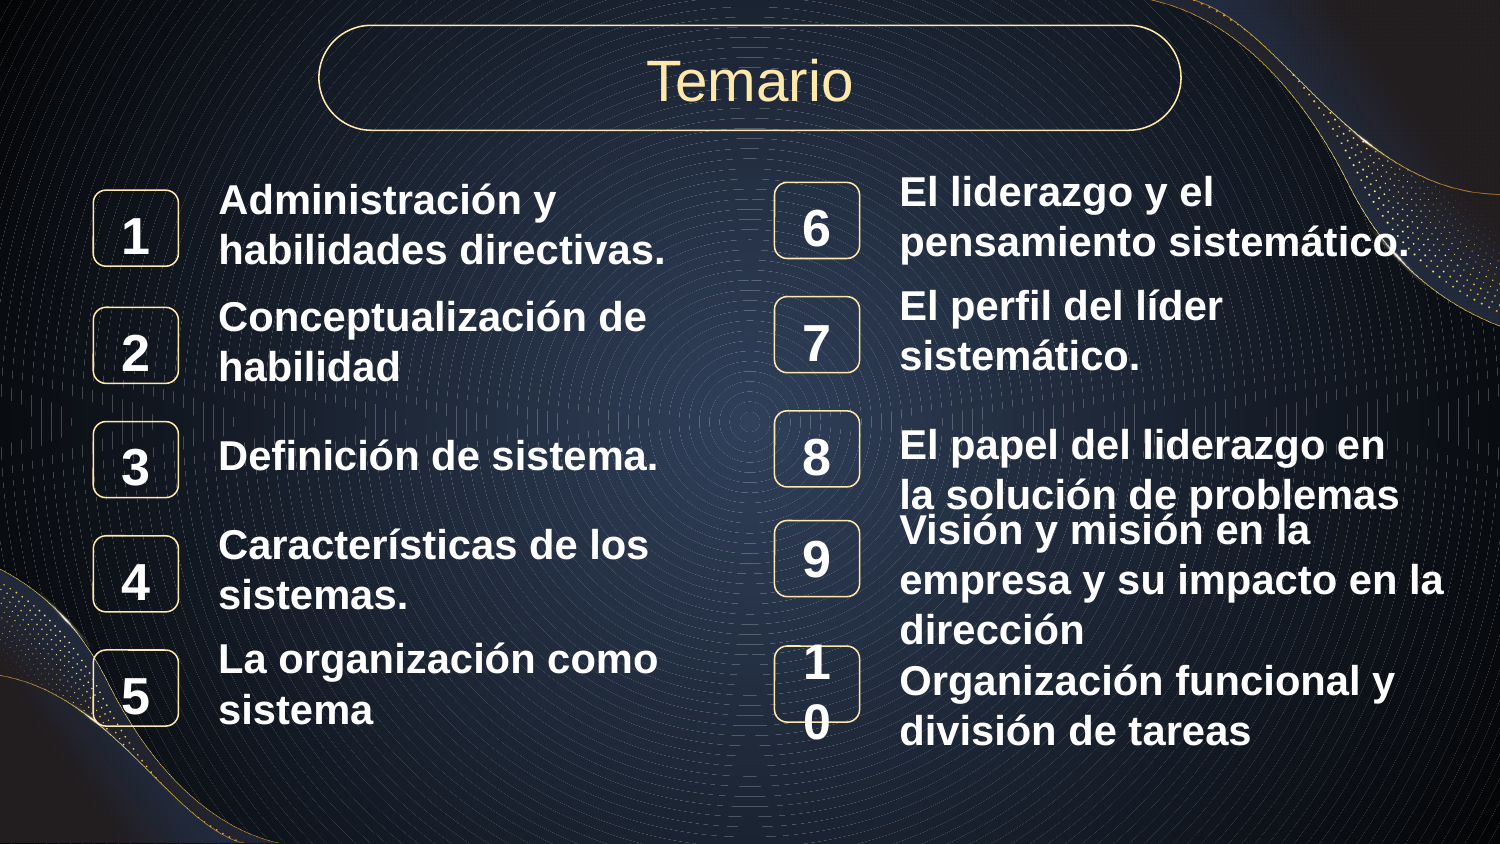

Temario

6
1
El liderazgo y el pensamiento sistemático.
# Administración y habilidades directivas.

7
2
El perfil del líder sistemático.
Conceptualización de habilidad

8
3
El papel del liderazgo en la solución de problemas
Definición de sistema.

9

Visión y misión en la empresa y su impacto en la dirección
4
Características de los sistemas.

10
5
Organización funcional y división de tareas
La organización como sistema